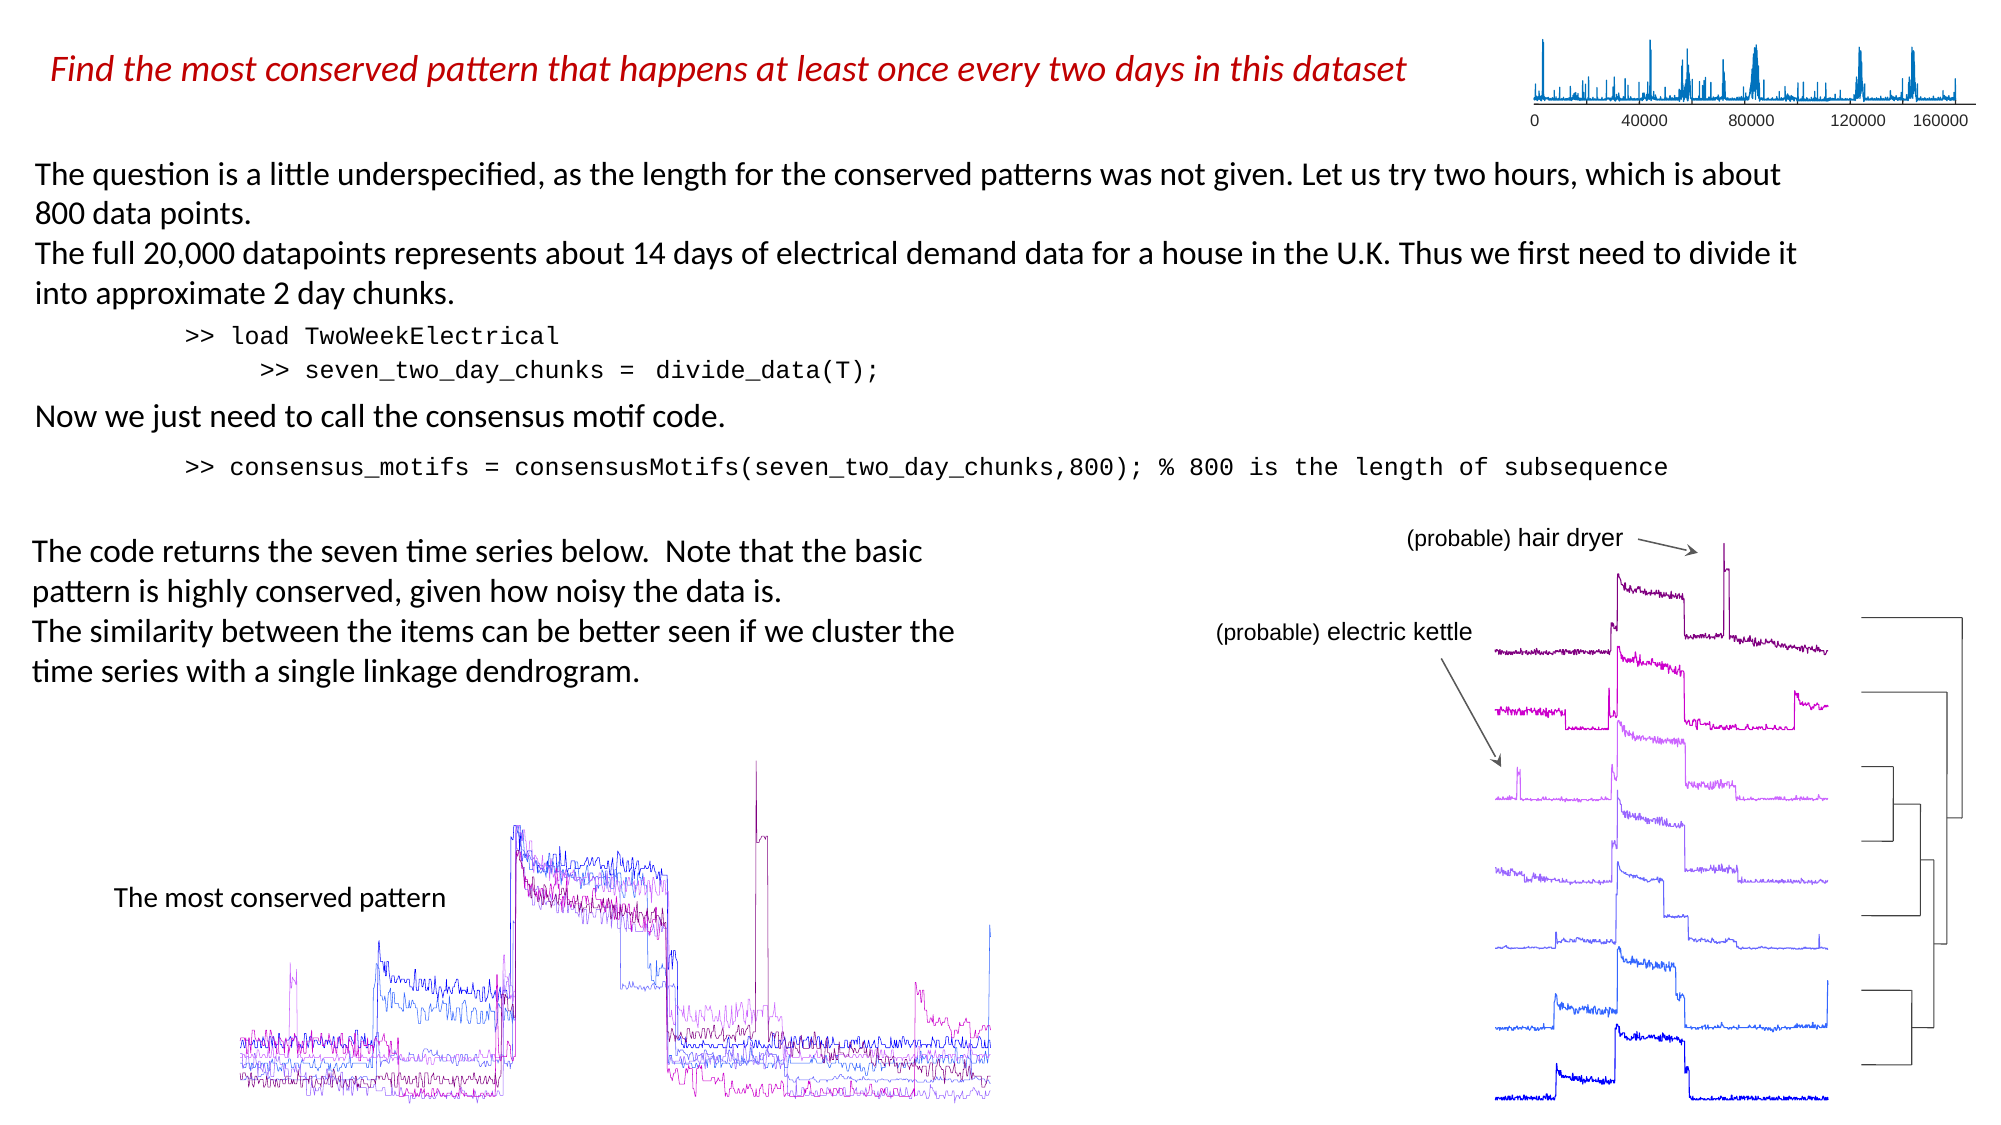

120000
160000
80000
0
40000
 Find the most conserved pattern that happens at least once every two days in this dataset
The question is a little underspecified, as the length for the conserved patterns was not given. Let us try two hours, which is about 800 data points.
The full 20,000 datapoints represents about 14 days of electrical demand data for a house in the U.K. Thus we first need to divide it into approximate 2 day chunks.
	>> load TwoWeekElectrical
 	>> seven_two_day_chunks =  divide_data(T);
Now we just need to call the consensus motif code.
     >> consensus_motifs = consensusMotifs(seven_two_day_chunks,800); % 800 is the length of subsequence
The code returns the seven time series below.  Note that the basic pattern is highly conserved, given how noisy the data is.
The similarity between the items can be better seen if we cluster the time series with a single linkage dendrogram.
(probable) hair dryer

(probable) electric kettle

The most conserved pattern